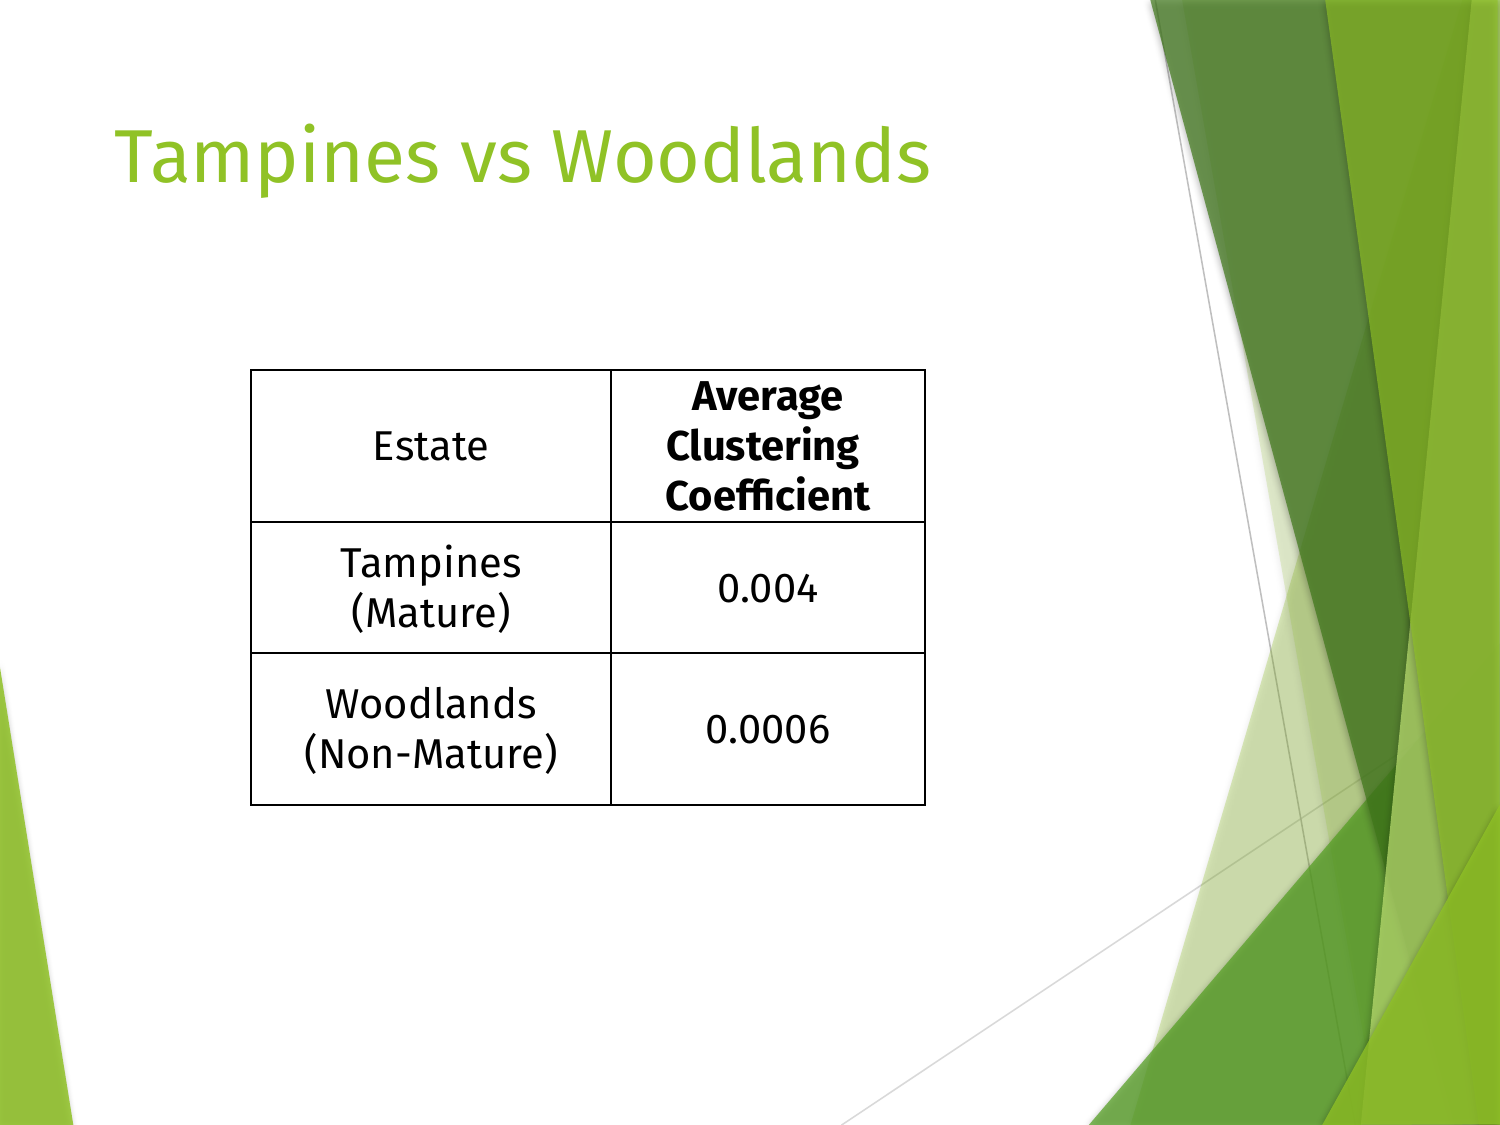

# Tampines vs Woodlands
| Estate | Average Clustering Coefficient |
| --- | --- |
| Tampines (Mature) | 0.004 |
| Woodlands (Non-Mature) | 0.0006 |